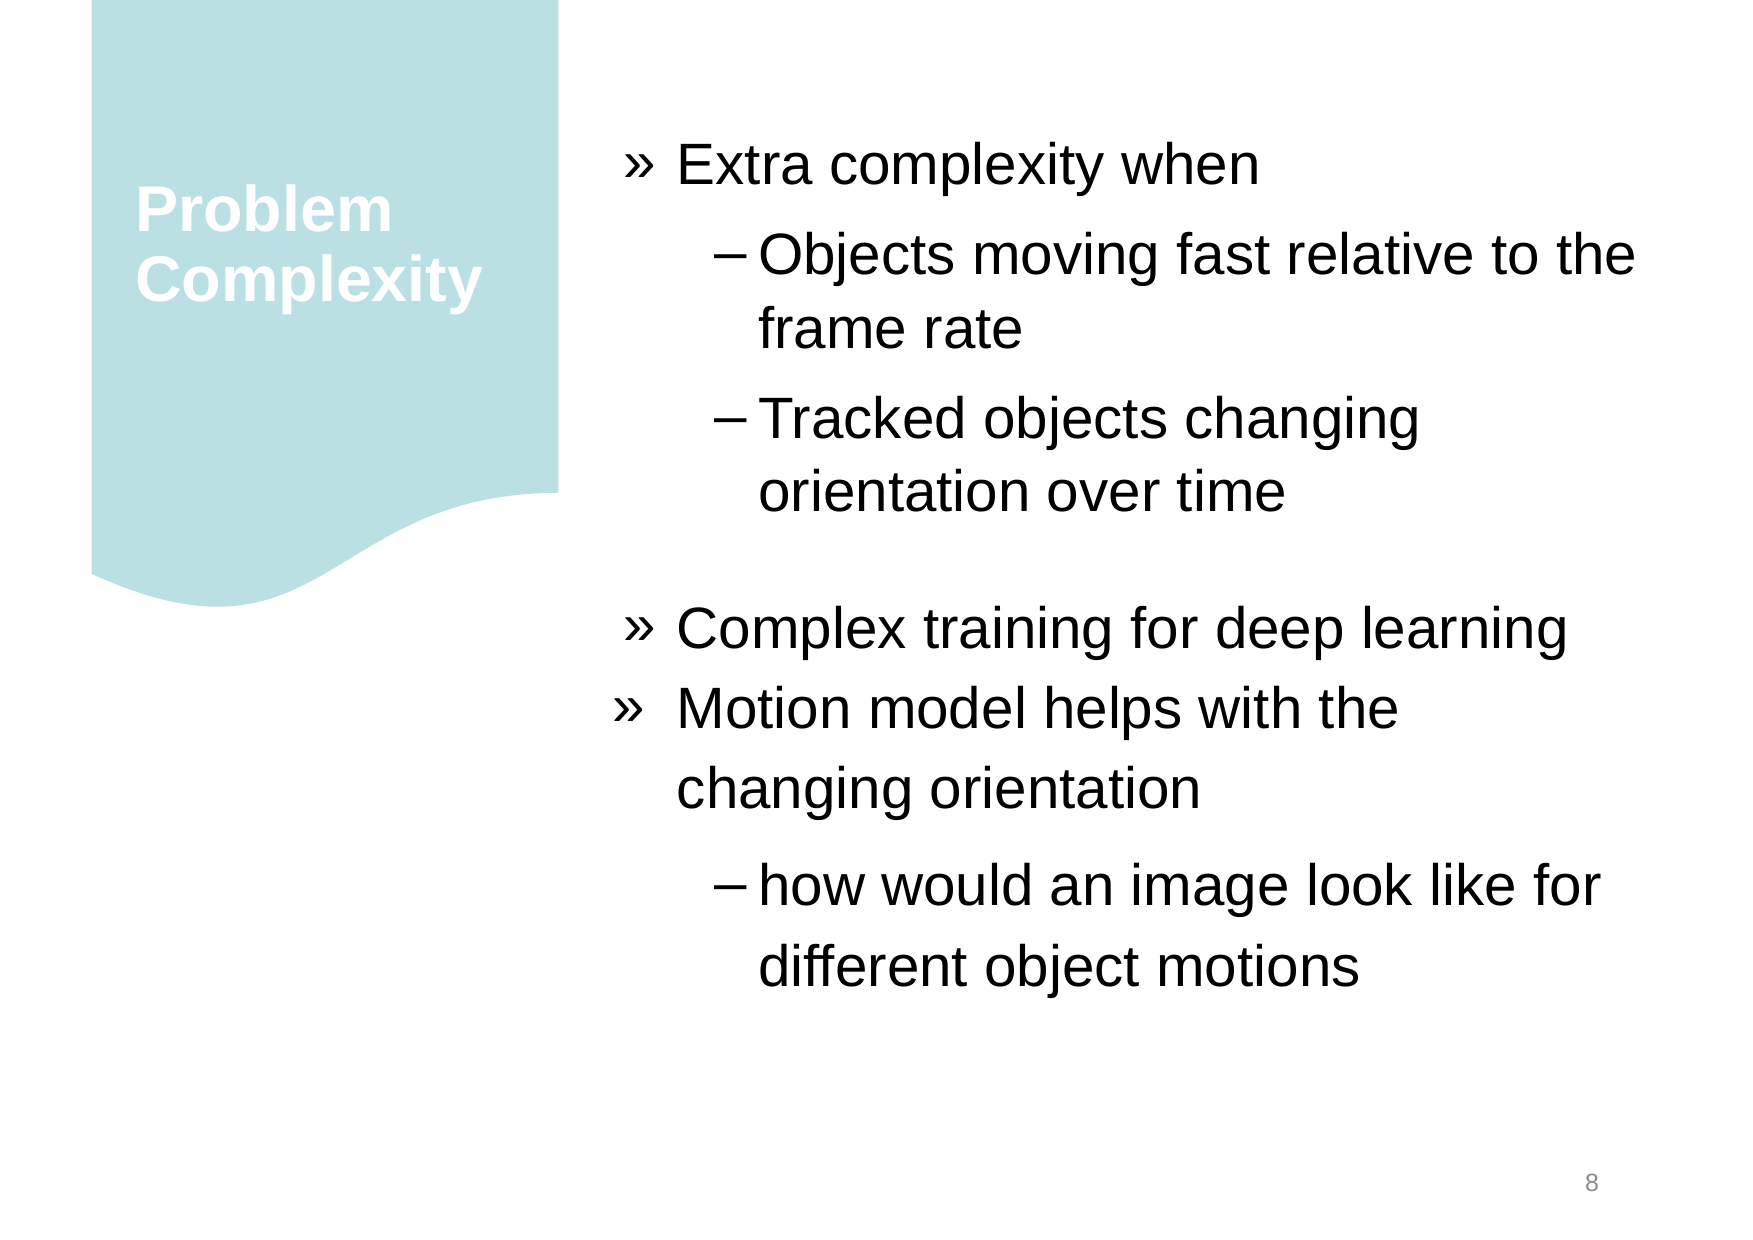

Problem Complexity
Extra complexity when
Objects moving fast relative to the frame rate
Tracked objects changing orientation over time
Complex training for deep learning
Motion model helps with the changing orientation
how would an image look like for different object motions
8